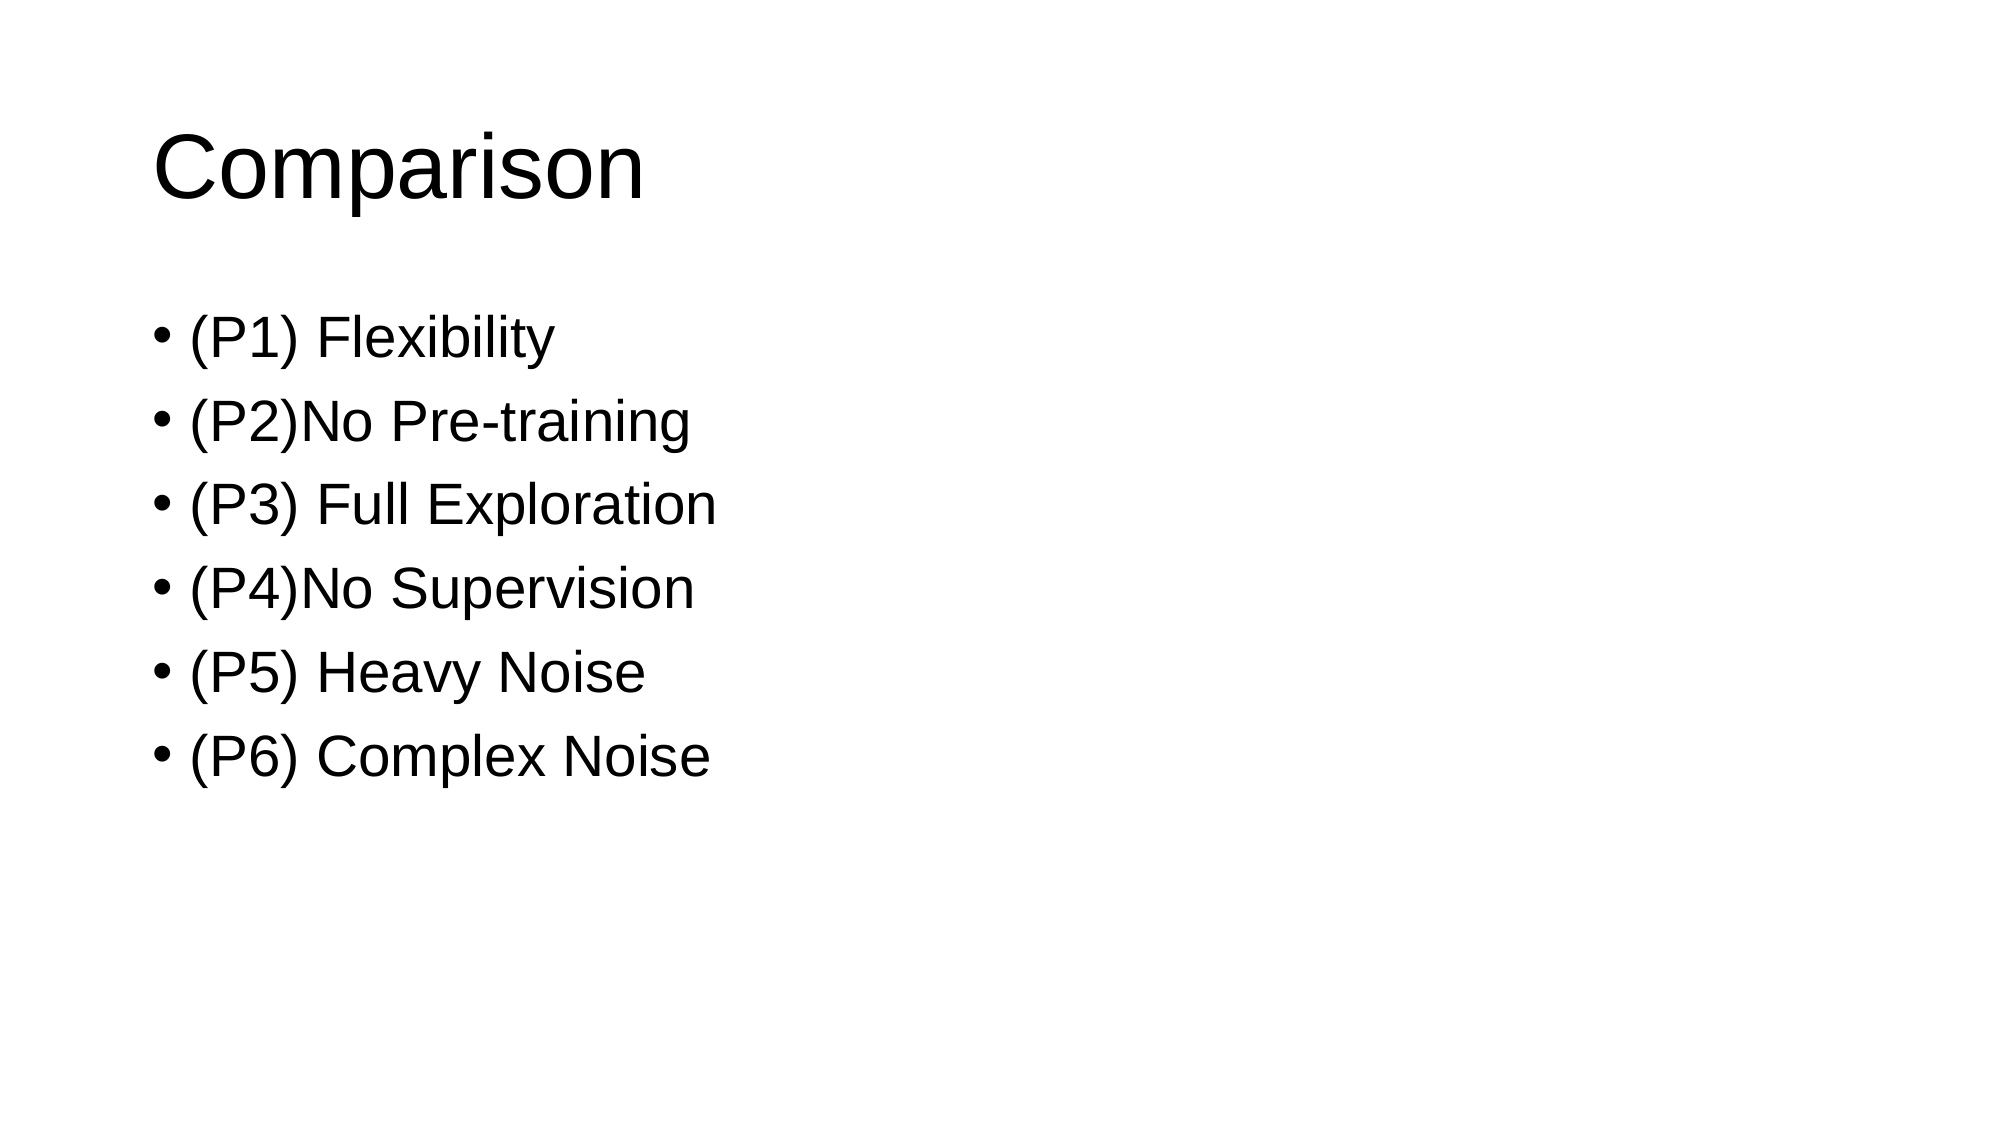

# Comparison
(P1) Flexibility
(P2)No Pre-training
(P3) Full Exploration
(P4)No Supervision
(P5) Heavy Noise
(P6) Complex Noise